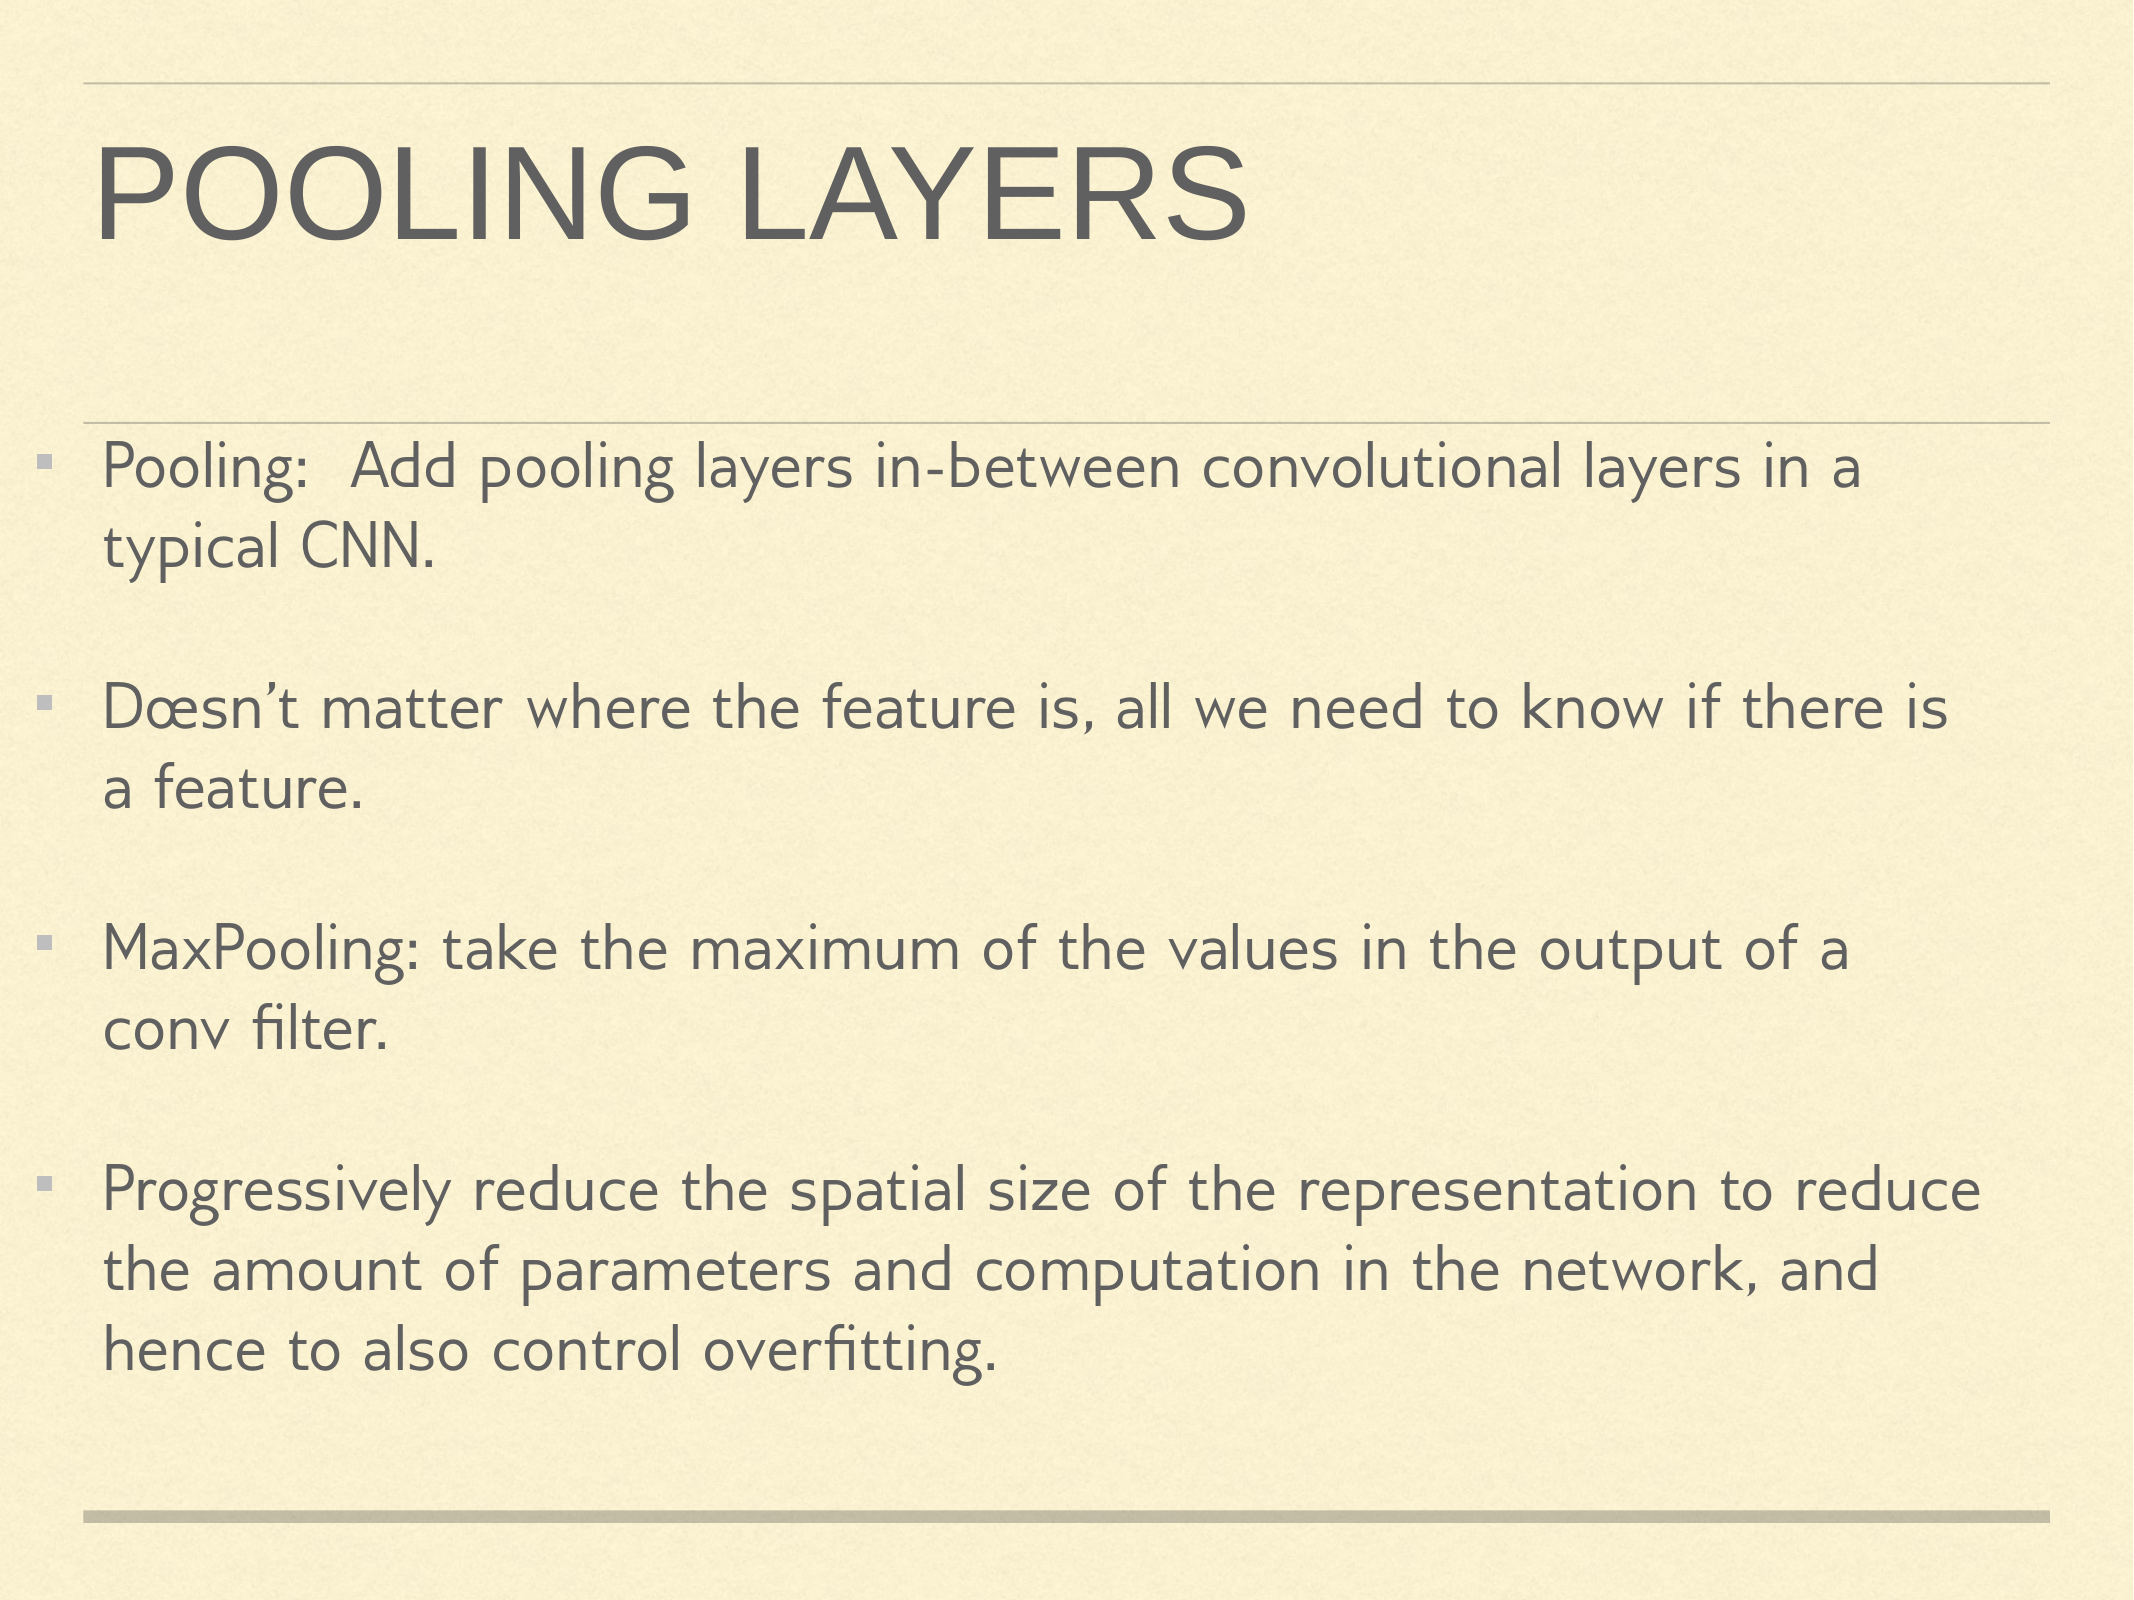

# Pooling layers
Pooling:  Add pooling layers in-between convolutional layers in a typical CNN.
Doesn’t matter where the feature is, all we need to know if there is a feature.
MaxPooling: take the maximum of the values in the output of a conv filter.
Progressively reduce the spatial size of the representation to reduce the amount of parameters and computation in the network, and hence to also control overfitting.